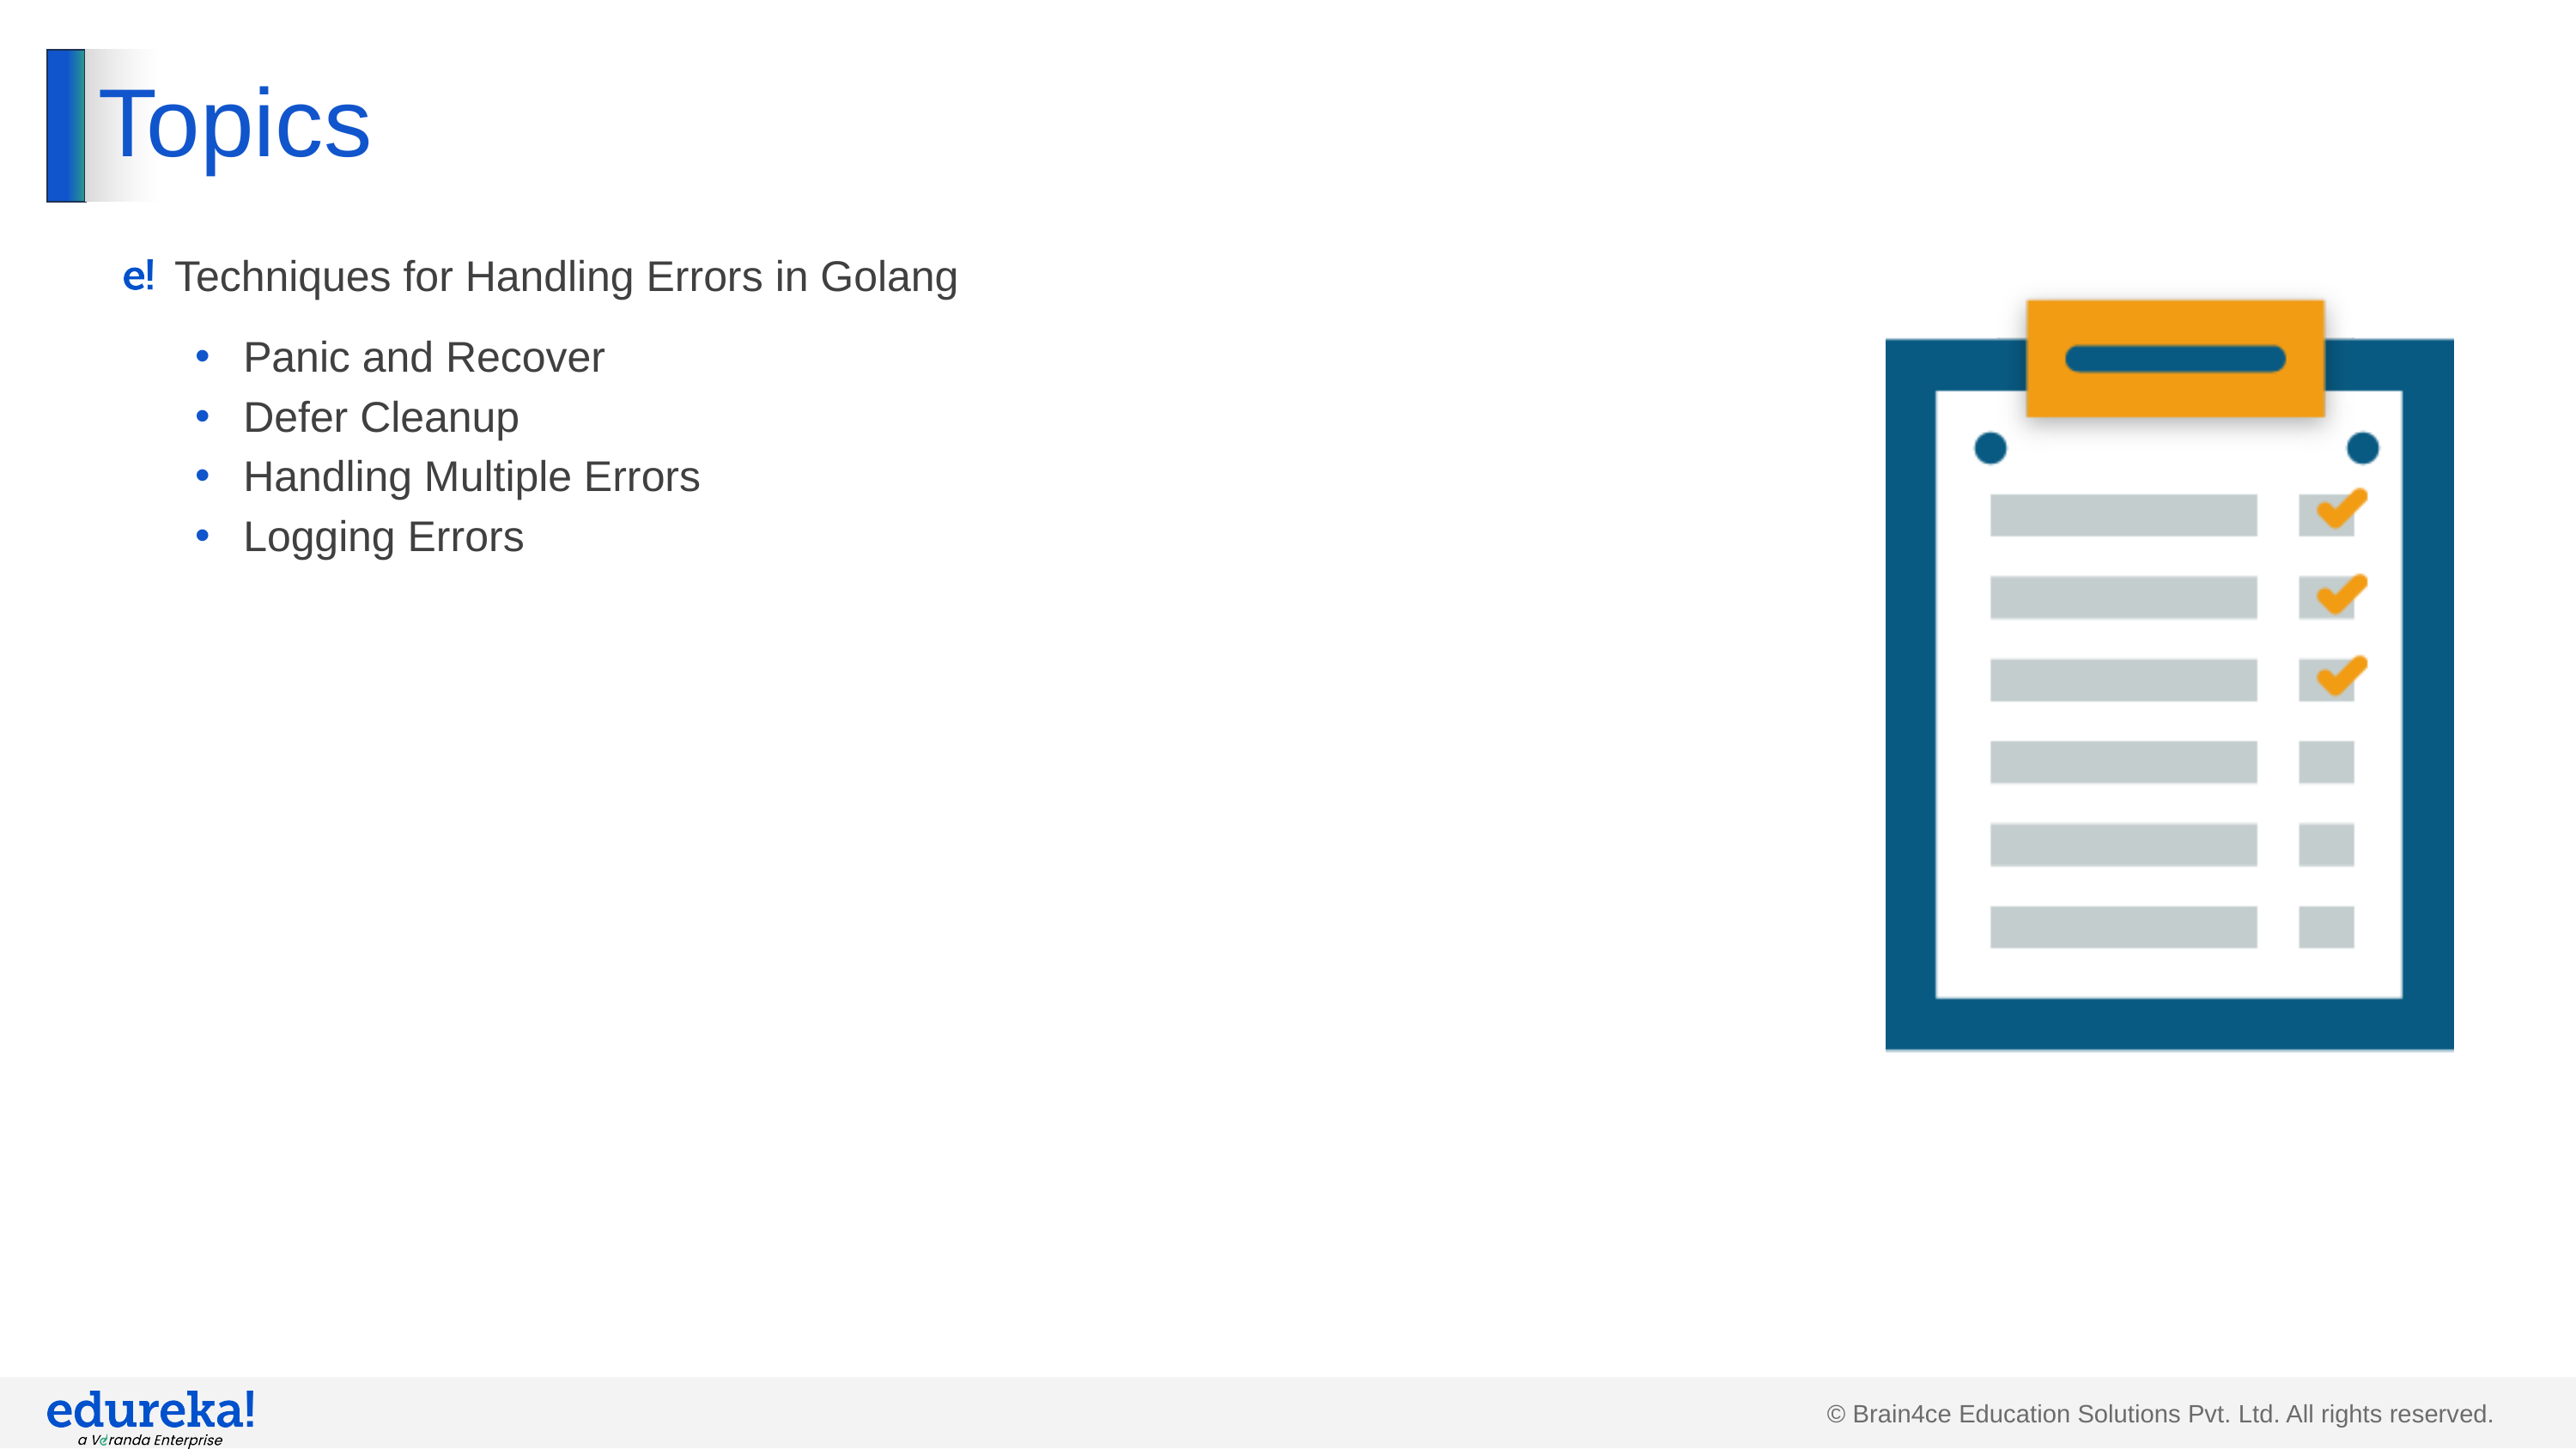

# Topics
Techniques for Handling Errors in Golang
Panic and Recover
Defer Cleanup
Handling Multiple Errors
Logging Errors